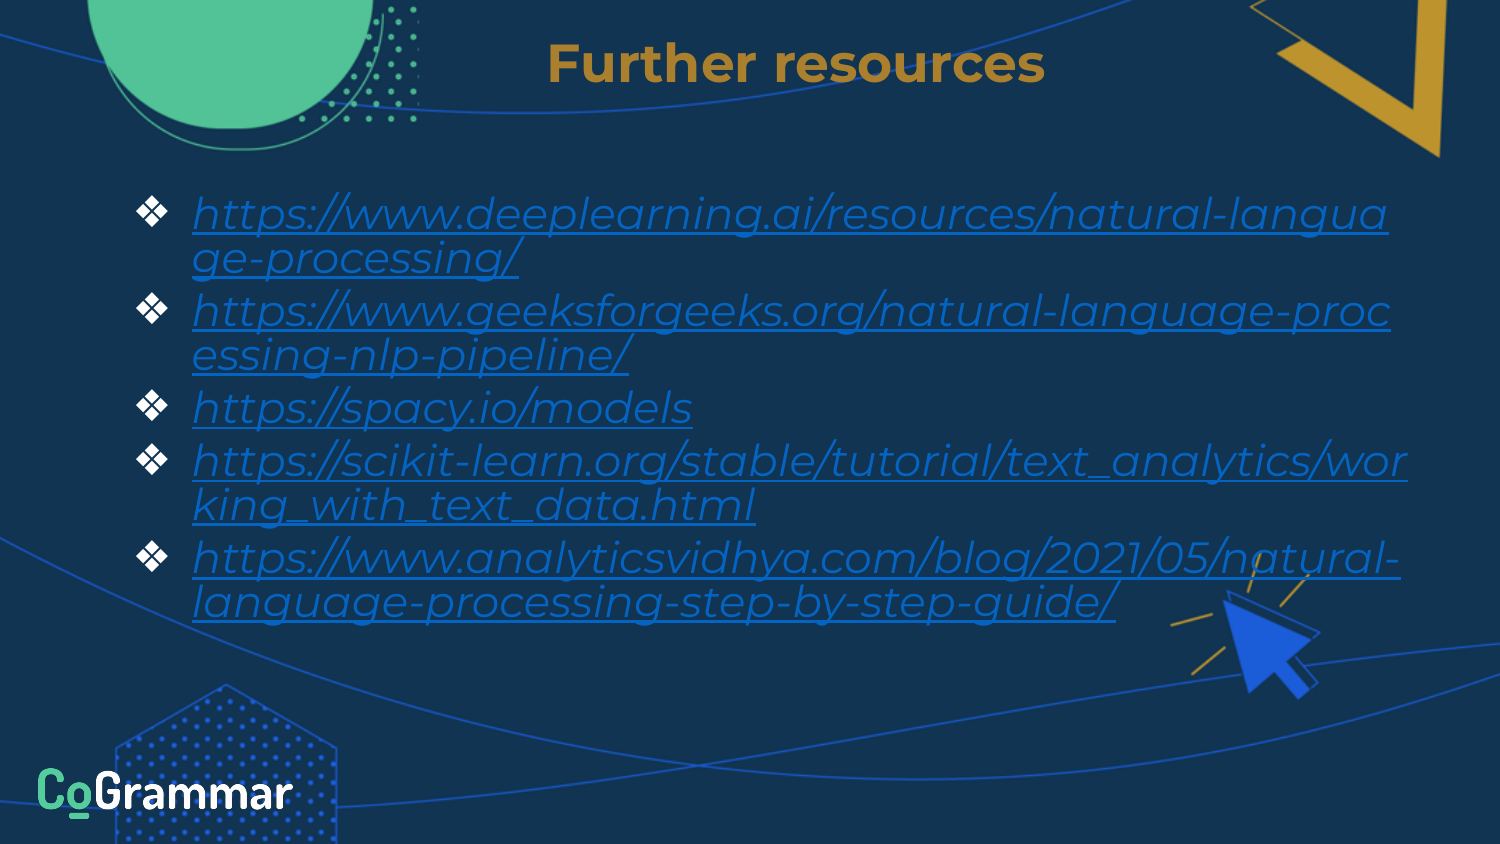

# Further resources
https://www.deeplearning.ai/resources/natural-language-processing/
https://www.geeksforgeeks.org/natural-language-processing-nlp-pipeline/
https://spacy.io/models
https://scikit-learn.org/stable/tutorial/text_analytics/working_with_text_data.html
https://www.analyticsvidhya.com/blog/2021/05/natural-language-processing-step-by-step-guide/